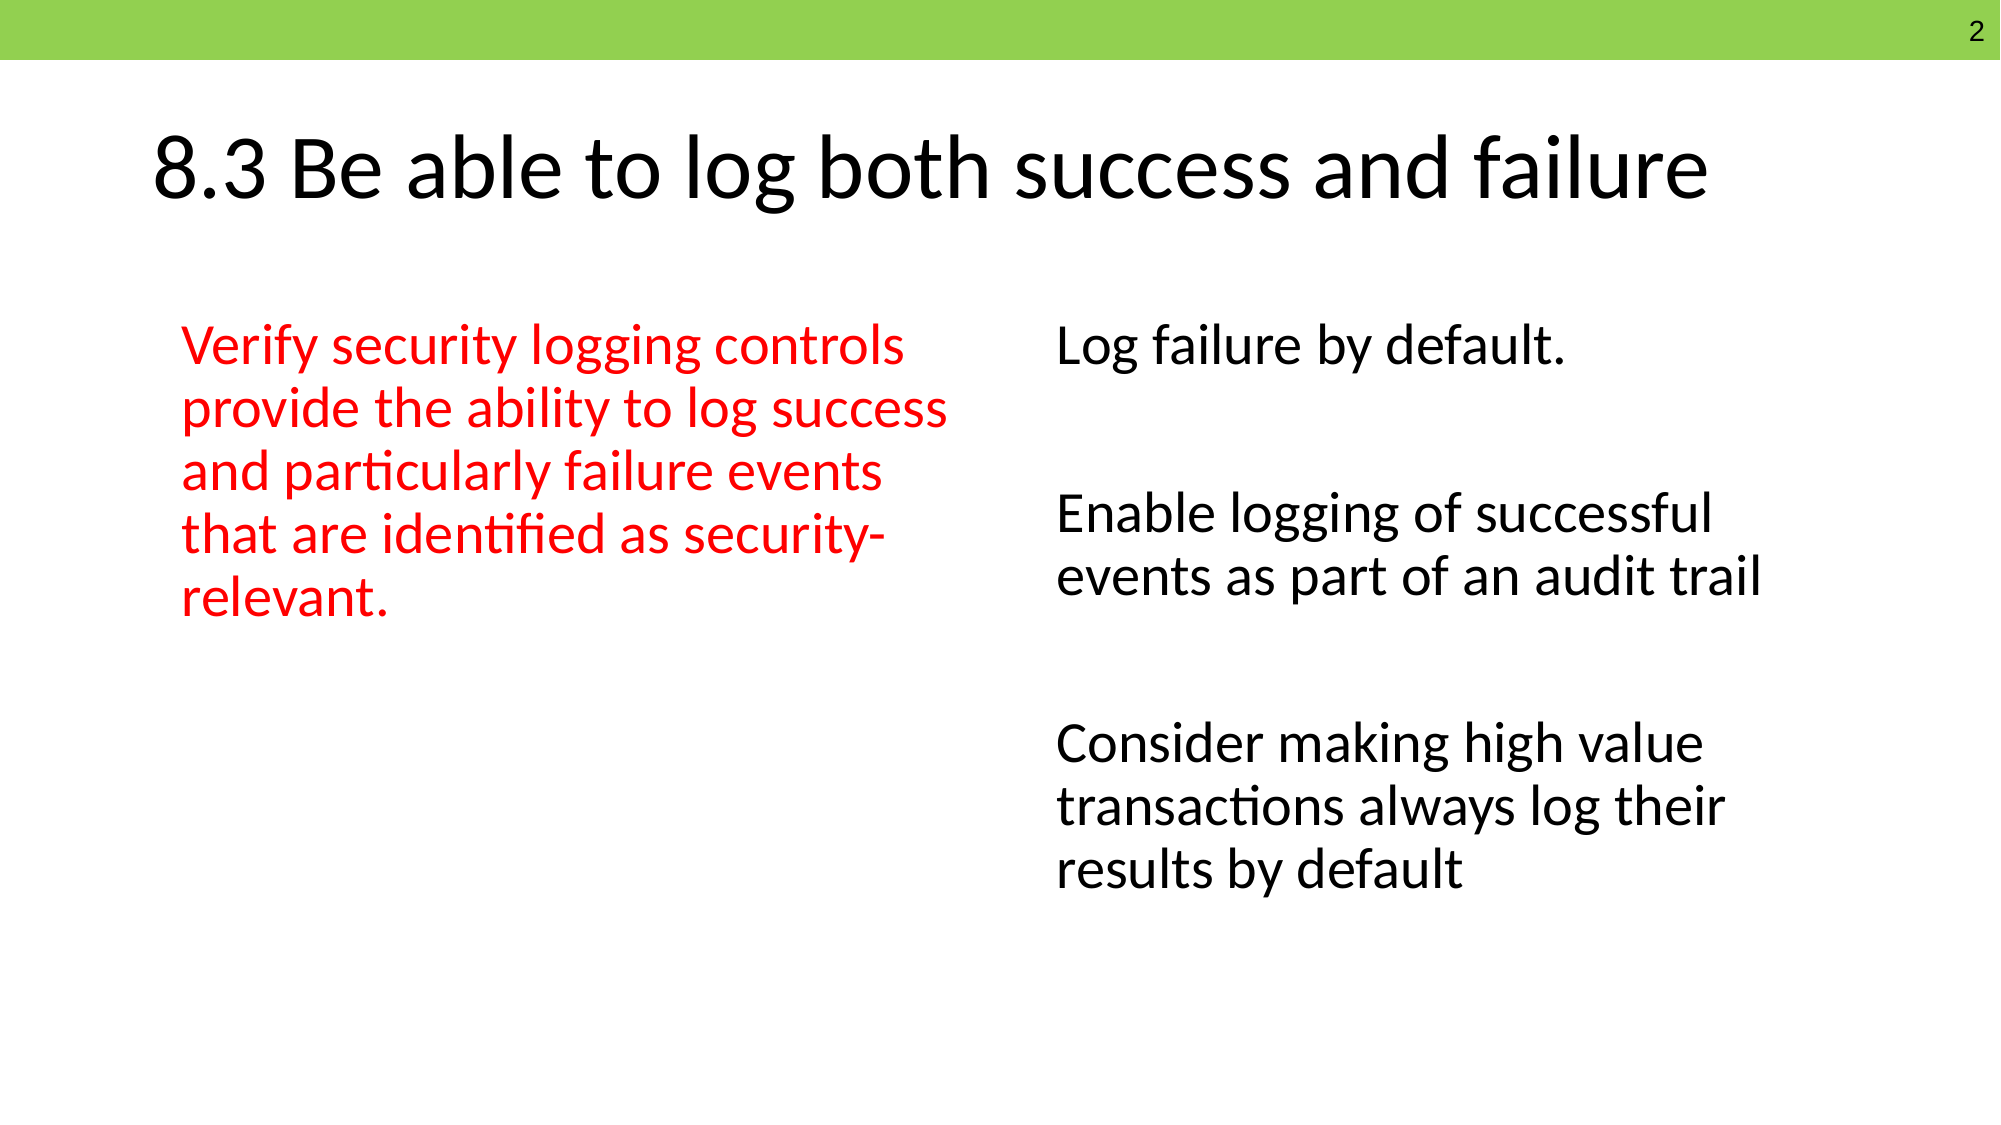

# 8.3 Be able to log both success and failure
Verify security logging controls provide the ability to log success and particularly failure events that are identified as security-relevant.
Log failure by default.

Enable logging of successful events as part of an audit trail

Consider making high value transactions always log their results by default